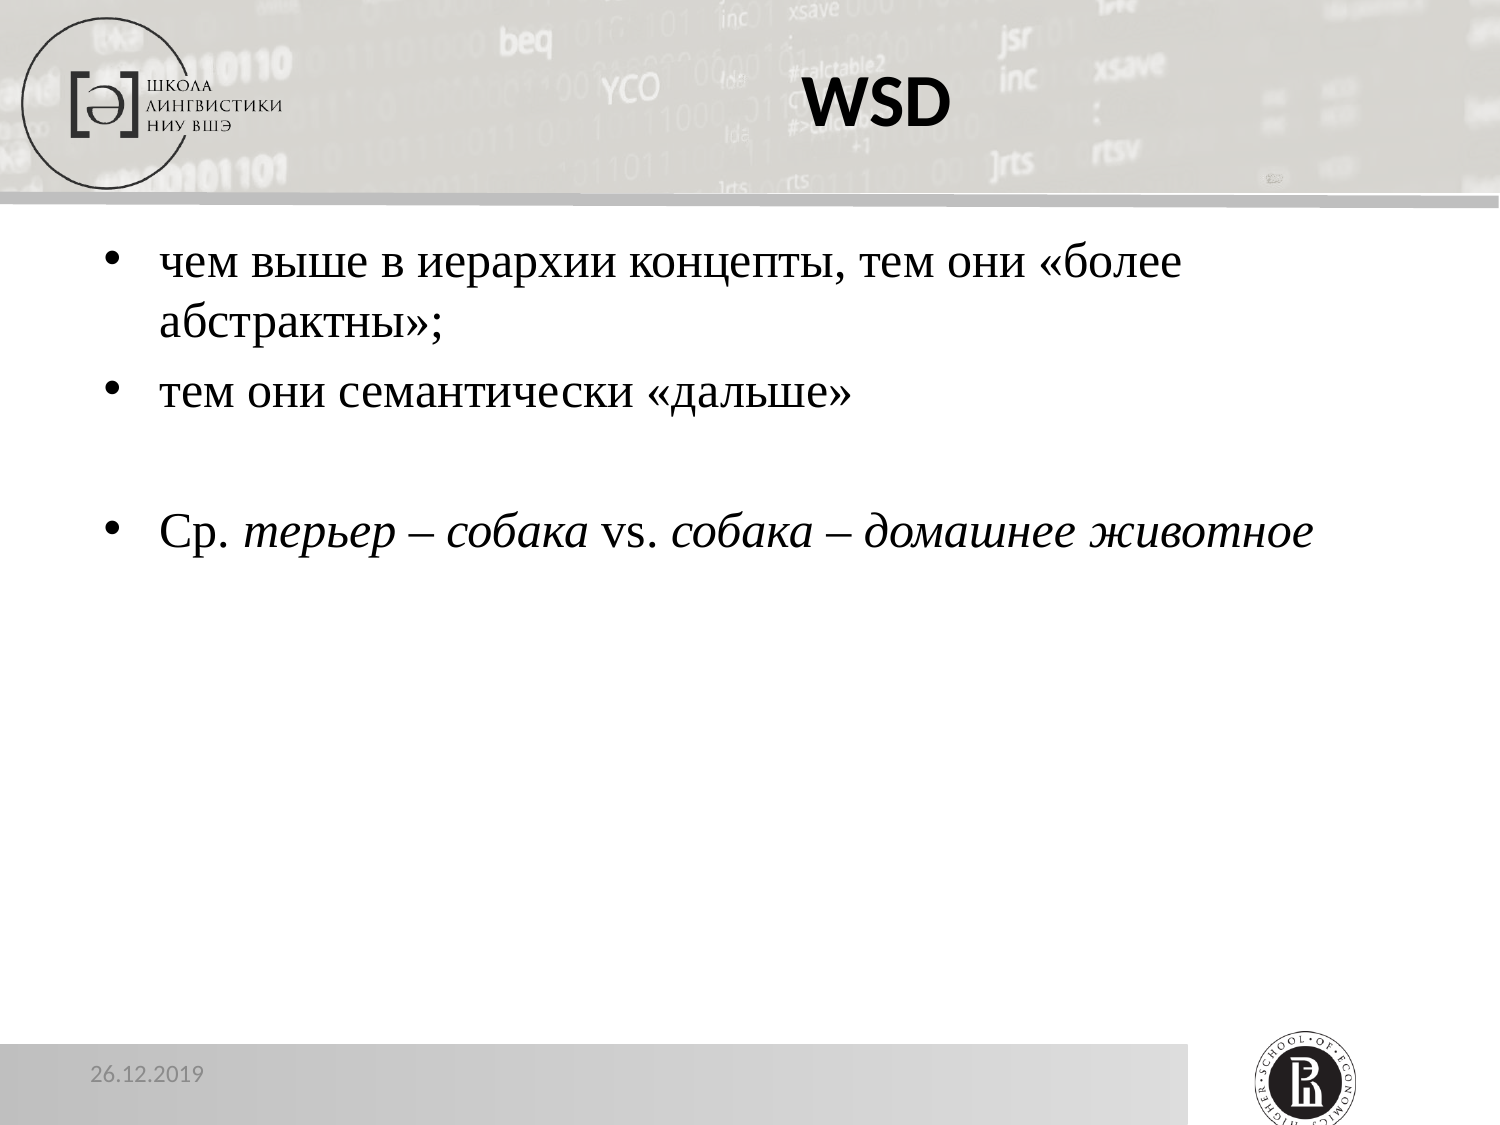

# WSD
чем выше в иерархии концепты, тем они «более абстрактны»;
тем они семантически «дальше»

Ср. терьер – собака vs. собака – домашнее животное
47
26.12.2019
47